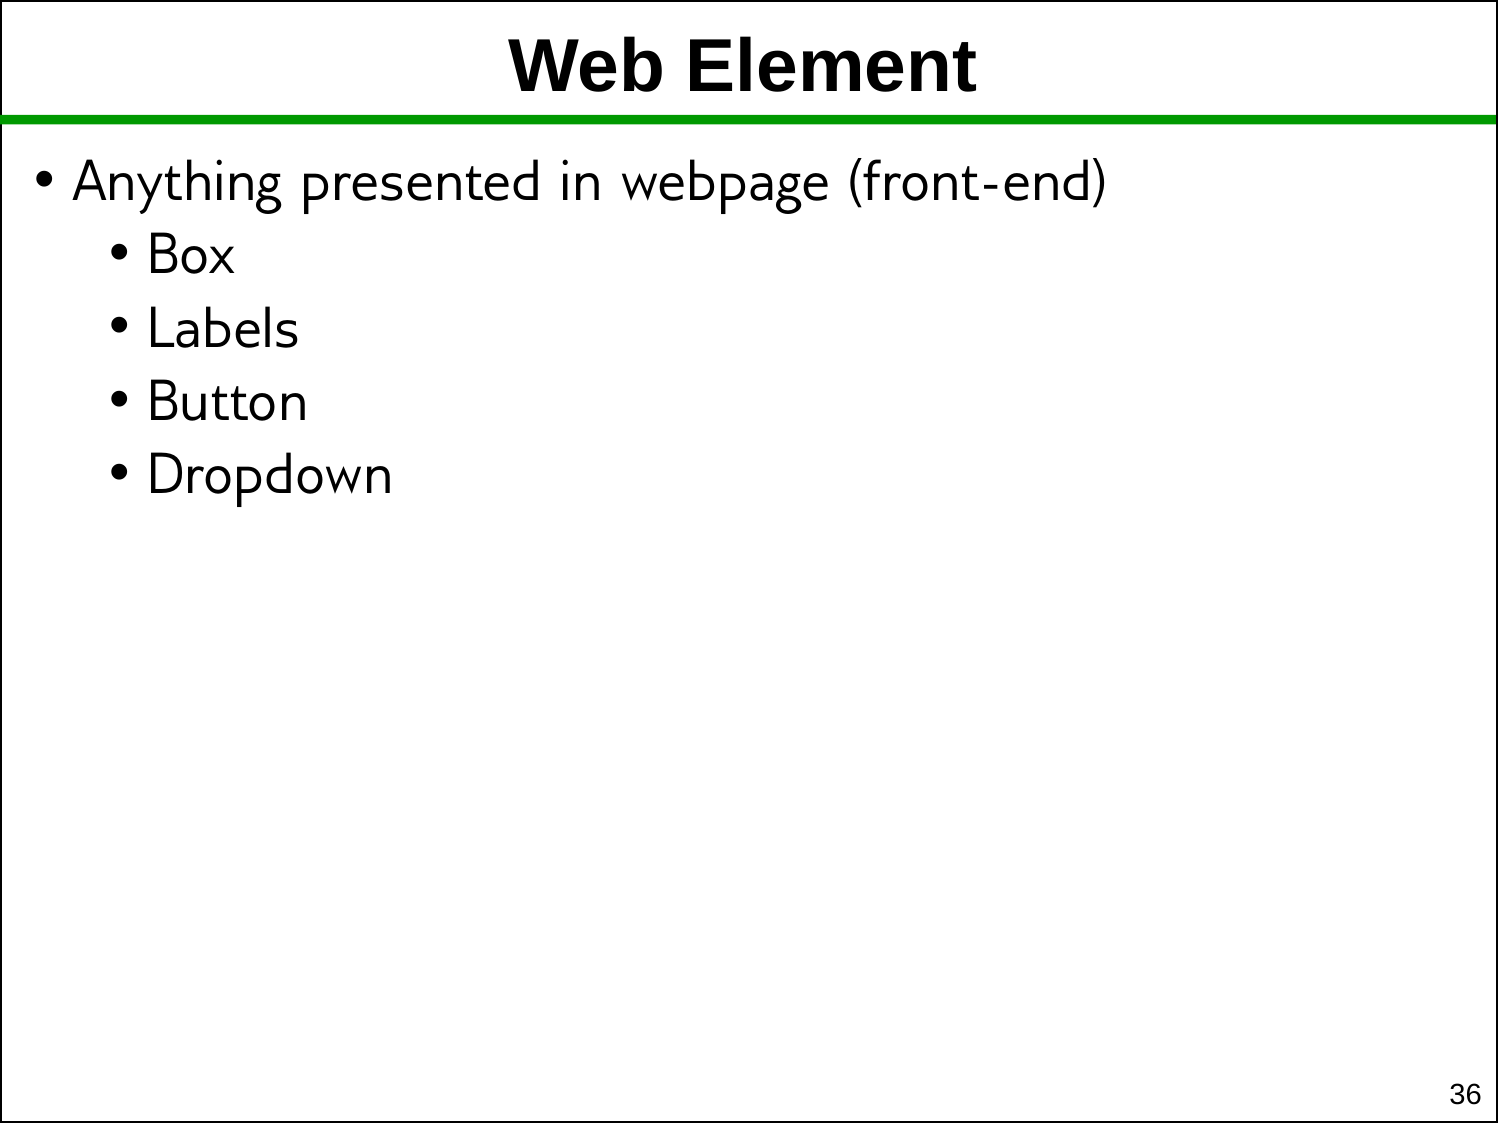

Web Element
Anything presented in webpage (front-end)
Box
Labels
Button
Dropdown

36